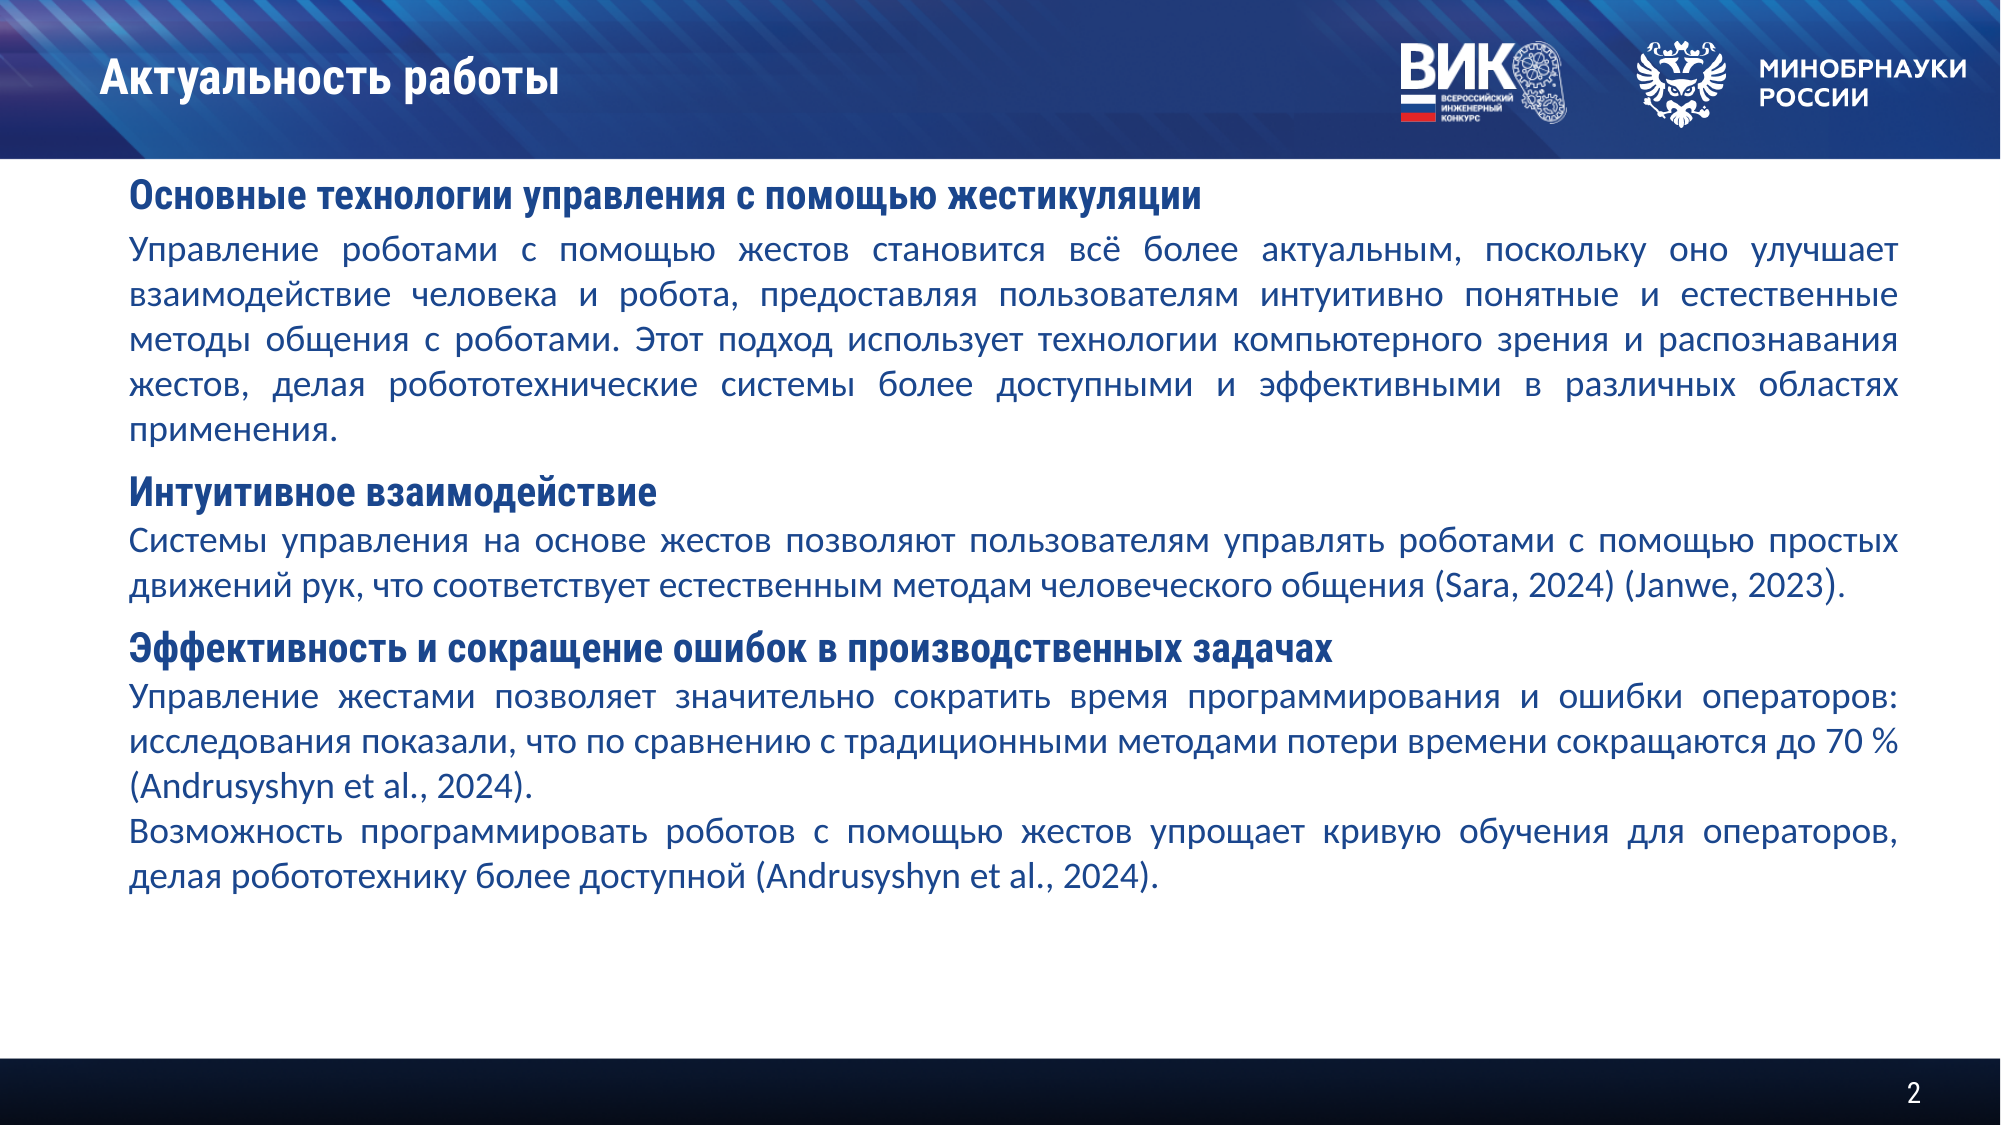

# Актуальность работы

Основные технологии управления с помощью жестикуляции
Управление роботами с помощью жестов становится всё более актуальным, поскольку оно улучшает взаимодействие человека и робота, предоставляя пользователям интуитивно понятные и естественные методы общения с роботами. Этот подход использует технологии компьютерного зрения и распознавания жестов, делая робототехнические системы более доступными и эффективными в различных областях применения.
Интуитивное взаимодействие
Системы управления на основе жестов позволяют пользователям управлять роботами с помощью простых движений рук, что соответствует естественным методам человеческого общения (Sara, 2024) (Janwe, 2023).
Эффективность и сокращение ошибок в производственных задачах
Управление жестами позволяет значительно сократить время программирования и ошибки операторов: исследования показали, что по сравнению с традиционными методами потери времени сокращаются до 70 % (Andrusyshyn et al., 2024).
Возможность программировать роботов с помощью жестов упрощает кривую обучения для операторов, делая робототехнику более доступной (Andrusyshyn et al., 2024).